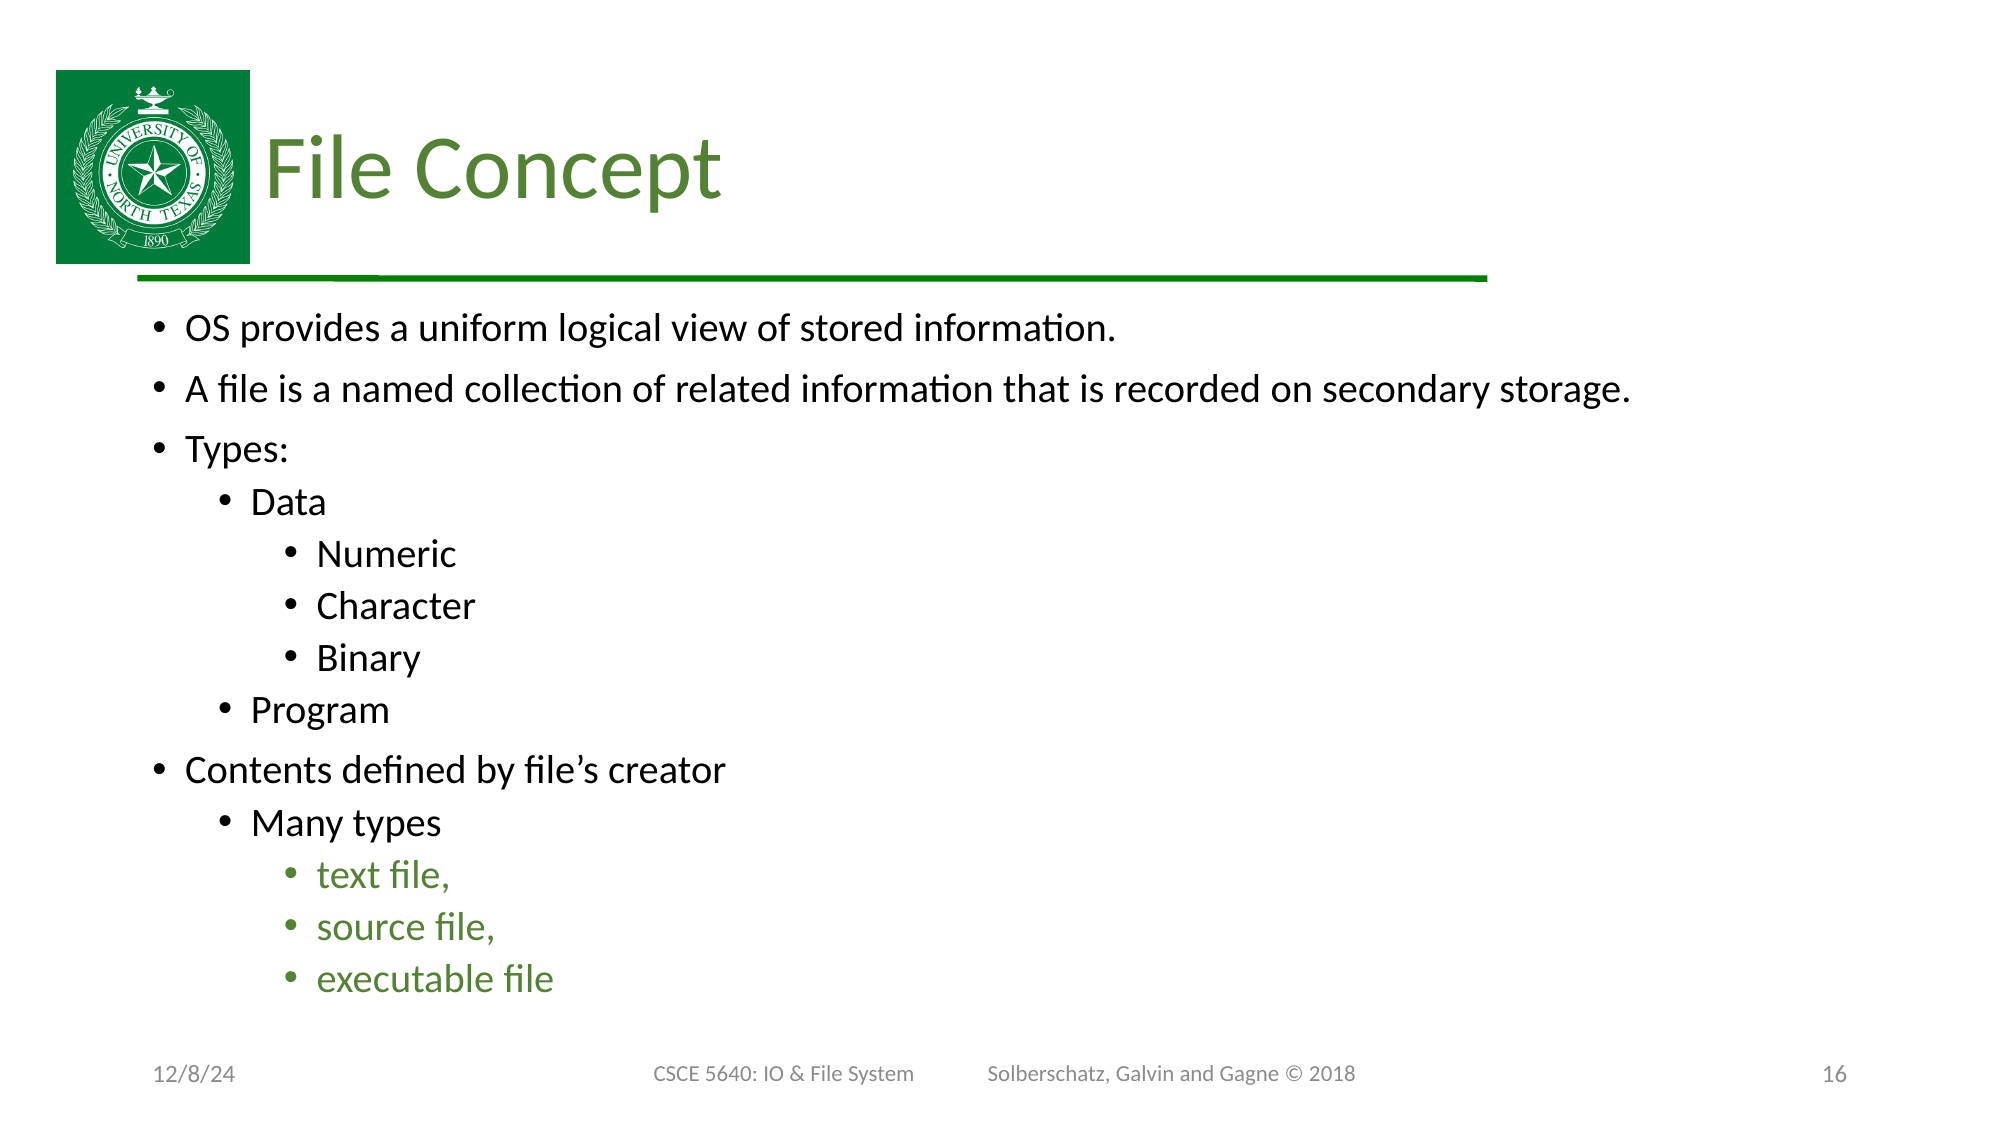

# File Concept
OS provides a uniform logical view of stored information.
A file is a named collection of related information that is recorded on secondary storage.
Types:
Data
Numeric
Character
Binary
Program
Contents defined by file’s creator
Many types
text file,
source file,
executable file

12/8/24
CSCE 5640: IO & File System              Solberschatz, Galvin and Gagne © 2018
16